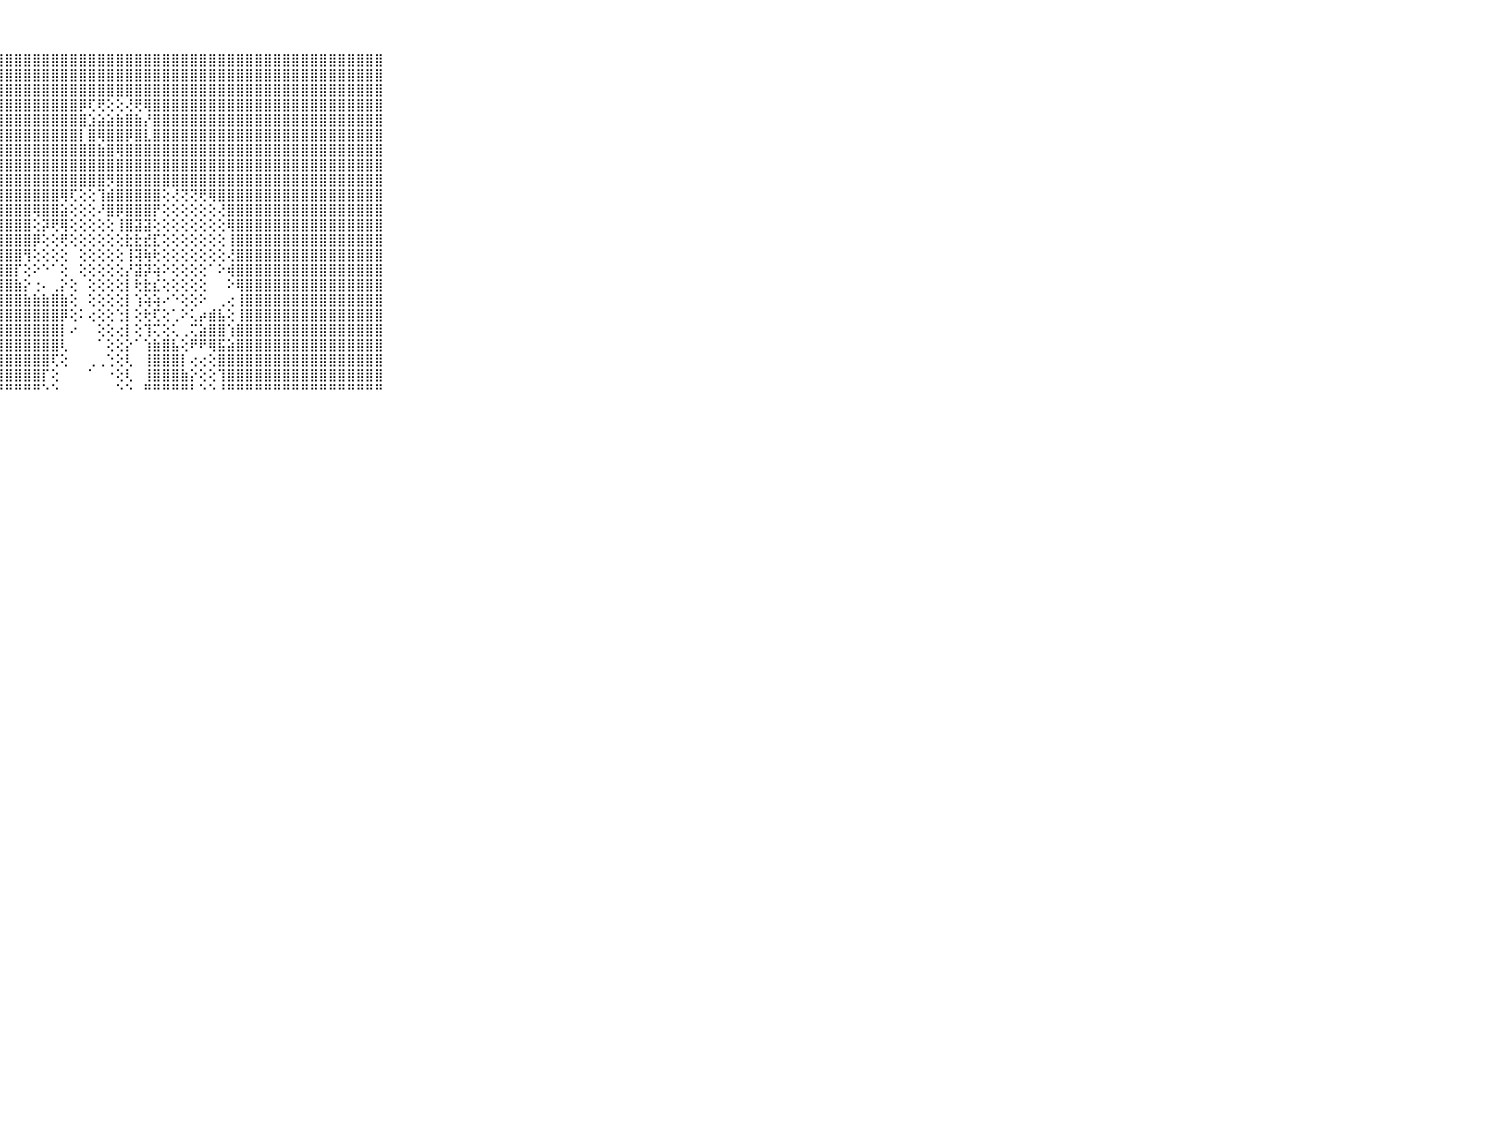

⠀⠀⠀⠀⠀⠀⠀⠀⠀⠀⠀⣿⣿⣿⣿⣿⣿⣿⣿⣿⣿⣿⣿⣿⣿⣿⣿⣿⣿⣿⣿⣿⣿⣿⣿⣿⣿⣿⣿⣿⣿⣿⣿⣿⣿⣿⣿⣿⣿⣿⣿⣿⣿⣿⣿⣿⣿⣿⣿⣿⣿⣿⣿⣿⣿⣿⣿⣿⣿⠀⠀⠀⠀⠀⠀⠀⠀⠀⠀⠀⠀
⠀⠀⠀⠀⠀⠀⠀⠀⠀⠀⠀⣿⣿⣿⣿⣿⣿⣿⣿⣿⣿⣿⣿⣿⣿⣿⣿⣿⣿⣿⣿⣿⣿⣿⣿⣿⣿⣿⣿⣿⣿⣿⣿⣿⣿⣿⣿⣿⣿⣿⣿⣿⣿⣿⣿⣿⣿⣿⣿⣿⣿⣿⣿⣿⣿⣿⣿⣿⣿⠀⠀⠀⠀⠀⠀⠀⠀⠀⠀⠀⠀
⠀⠀⠀⠀⠀⠀⠀⠀⠀⠀⠀⣿⣿⣿⣿⣿⣿⣿⣿⣿⣿⣿⣿⣿⣿⣿⣿⣿⣿⣿⣿⣿⣿⣿⣿⣿⣿⣿⣿⣿⣿⣿⣿⣿⣿⣿⣿⣿⣿⣿⣿⣿⣿⣿⣿⣿⣿⣿⣿⣿⣿⣿⣿⣿⣿⣿⣿⣿⣿⠀⠀⠀⠀⠀⠀⠀⠀⠀⠀⠀⠀
⠀⠀⠀⠀⠀⠀⠀⠀⠀⠀⠀⣿⣿⣿⣿⣿⣿⣿⣿⣿⣿⣿⣿⣿⣿⣿⣿⣿⣿⣿⣿⣿⣿⣿⣿⣿⡿⢏⢟⢕⢕⢜⢟⢿⣿⣿⣿⣿⣿⣿⣿⣿⣿⣿⣿⣿⣿⣿⣿⣿⣿⣿⣿⣿⣿⣿⣿⣿⣿⠀⠀⠀⠀⠀⠀⠀⠀⠀⠀⠀⠀
⠀⠀⠀⠀⠀⠀⠀⠀⠀⠀⠀⣿⣿⣿⣿⣿⣿⣿⣿⣿⣿⣿⣿⣿⣿⣿⣿⣿⣿⣿⣿⣿⣿⣿⣿⣿⣿⣱⣵⣵⣷⣿⣷⡜⣿⣿⣿⣿⣿⣿⣿⣿⣿⣿⣿⣿⣿⣿⣿⣿⣿⣿⣿⣿⣿⣿⣿⣿⣿⠀⠀⠀⠀⠀⠀⠀⠀⠀⠀⠀⠀
⠀⠀⠀⠀⠀⠀⠀⠀⠀⠀⠀⣿⣿⣿⣿⣿⣿⣿⣿⣿⣿⣿⣿⣿⣿⣿⣿⣿⣿⣿⣿⣿⣿⣿⣿⣿⡇⣿⢿⣿⣿⡿⣿⣇⣿⣿⣿⣿⣿⣿⣿⣿⣿⣿⣿⣿⣿⣿⣿⣿⣿⣿⣿⣿⣿⣿⣿⣿⣿⠀⠀⠀⠀⠀⠀⠀⠀⠀⠀⠀⠀
⠀⠀⠀⠀⠀⠀⠀⠀⠀⠀⠀⣿⣿⣿⣿⣿⣿⣿⣿⣿⣿⣿⣿⣿⣿⣿⣿⣿⣿⣿⣿⣿⣿⣿⣿⣿⣿⣿⣷⣿⢿⣿⣿⣿⣿⣿⣿⣿⣿⣿⣿⣿⣿⣿⣿⣿⣿⣿⣿⣿⣿⣿⣿⣿⣿⣿⣿⣿⣿⠀⠀⠀⠀⠀⠀⠀⠀⠀⠀⠀⠀
⠀⠀⠀⠀⠀⠀⠀⠀⠀⠀⠀⣿⣿⣿⣿⣿⣿⣿⣿⣿⣿⣿⣿⣿⣿⣿⣿⣿⣿⣿⣿⣿⣿⣿⣿⣿⣿⣿⣿⣿⣿⣿⣿⣿⣿⣿⣿⣿⣿⣿⣿⣿⣿⣿⣿⣿⣿⣿⣿⣿⣿⣿⣿⣿⣿⣿⣿⣿⣿⠀⠀⠀⠀⠀⠀⠀⠀⠀⠀⠀⠀
⠀⠀⠀⠀⠀⠀⠀⠀⠀⠀⠀⣿⣿⣿⣿⣿⣿⣿⣿⣿⣿⣿⣿⣿⣿⣿⣿⣿⣿⣿⣿⣿⣿⣿⣿⣿⣿⣿⣿⡻⣿⣿⣿⣿⣿⣿⣿⣿⣿⣿⣿⣿⣿⣿⣿⣿⣿⣿⣿⣿⣿⣿⣿⣿⣿⣿⣿⣿⣿⠀⠀⠀⠀⠀⠀⠀⠀⠀⠀⠀⠀
⠀⠀⠀⠀⠀⠀⠀⠀⠀⠀⠀⣿⣿⣿⣿⣿⣿⣿⣿⣿⣿⣿⣿⣿⣿⣿⣿⣿⣿⣿⣿⣿⣿⣿⢿⢏⢕⢕⢹⣾⣿⣿⣿⣿⣿⢕⢜⢝⢝⢟⢿⣿⣿⣿⣿⣿⣿⣿⣿⣿⣿⣿⣿⣿⣿⣿⣿⣿⣿⠀⠀⠀⠀⠀⠀⠀⠀⠀⠀⠀⠀
⠀⠀⠀⠀⠀⠀⠀⠀⠀⠀⠀⣿⣿⣿⣿⣿⣿⣿⣿⣿⣿⣿⣿⣿⣿⣿⣿⣿⣿⣿⣿⢿⣿⣿⣵⢕⢕⢕⠜⣿⡿⣿⣿⣿⡟⢕⢕⢕⢕⢕⢕⢜⣿⣿⣿⣿⣿⣿⣿⣿⣿⣿⣿⣿⣿⣿⣿⣿⣿⠀⠀⠀⠀⠀⠀⠀⠀⠀⠀⠀⠀
⠀⠀⠀⠀⠀⠀⠀⠀⠀⠀⠀⣿⣿⣿⣿⣿⣿⣿⣿⣿⣿⣿⣿⣿⣿⣿⣿⣿⣿⣿⣿⢕⡽⢟⢿⢕⢕⢕⢕⢕⢸⣿⣽⣽⢕⢕⢕⢕⢕⢕⢕⢕⢿⣿⣿⣿⣿⣿⣿⣿⣿⣿⣿⣿⣿⣿⣿⣿⣿⠀⠀⠀⠀⠀⠀⠀⠀⠀⠀⠀⠀
⠀⠀⠀⠀⠀⠀⠀⠀⠀⠀⠀⣿⣿⣿⣿⣿⣿⣿⣿⣿⣿⣿⣿⣿⣿⣿⣿⣿⣿⣿⣿⡿⢕⢕⢟⢕⢕⢕⢕⢕⢕⣗⣗⣞⣏⢕⢕⢕⢕⢕⢕⢕⢸⣿⣿⣿⣿⣿⣿⣿⣿⣿⣿⣿⣿⣿⣿⣿⣿⠀⠀⠀⠀⠀⠀⠀⠀⠀⠀⠀⠀
⠀⠀⠀⠀⠀⠀⠀⠀⠀⠀⠀⣿⣿⣿⣿⣿⣿⣿⣿⣿⣿⣿⣿⣿⣿⣿⣿⣿⣿⣿⢻⢕⢕⢕⢕⠀⢕⢕⢕⢕⢕⢸⢽⢷⢗⢕⢕⢕⢕⢕⢕⢕⢜⣿⣿⣿⣿⣿⣿⣿⣿⣿⣿⣿⣿⣿⣿⣿⣿⠀⠀⠀⠀⠀⠀⠀⠀⠀⠀⠀⠀
⠀⠀⠀⠀⠀⠀⠀⠀⠀⠀⠀⣿⣿⣿⣿⣿⣿⣿⣿⣿⣿⣿⣿⣿⣿⣿⣿⣿⣿⡏⢕⠕⠑⠁⢕⠀⢕⢕⢕⢕⢕⡜⣽⡽⢵⠕⢕⢕⢕⢕⠁⠕⢾⣿⣿⣿⣿⣿⣿⣿⣿⣿⣿⣿⣿⣿⣿⣿⣿⠀⠀⠀⠀⠀⠀⠀⠀⠀⠀⠀⠀
⠀⠀⠀⠀⠀⠀⠀⠀⠀⠀⠀⣿⣿⣿⣿⣿⣿⣿⣿⣿⣿⣿⣿⣿⣿⣿⣿⣿⣿⣷⡕⢐⠄⢀⡕⢕⠀⢕⢕⢕⢕⡇⢗⣗⣎⢕⢕⢕⢕⢕⠀⠀⠕⢿⣿⣿⣿⣿⣿⣿⣿⣿⣿⣿⣿⣿⣿⣿⣿⠀⠀⠀⠀⠀⠀⠀⠀⠀⠀⠀⠀
⠀⠀⠀⠀⠀⠀⠀⠀⠀⠀⠀⣿⣿⣿⣿⣿⣿⣿⣿⣿⣿⣿⣿⣿⣿⣿⣿⣿⣿⣿⣷⣷⣷⣿⣷⢕⠀⢕⢕⢕⢕⡇⢱⢵⢵⠔⠑⢕⢕⠕⠀⢀⢔⢸⣿⣿⣿⣿⣿⣿⣿⣿⣿⣿⣿⣿⣿⣿⣿⠀⠀⠀⠀⠀⠀⠀⠀⠀⠀⠀⠀
⠀⠀⠀⠀⠀⠀⠀⠀⠀⠀⠀⣿⣿⣿⣿⣿⣿⣿⣿⣿⣿⣿⣿⣿⣿⣿⣿⣿⣿⣿⣿⣿⣿⣿⡿⢕⠅⢔⢕⢕⢑⡇⢕⢗⢏⢕⢁⠕⢅⡴⣾⣧⢕⢸⣿⣿⣿⣿⣿⣿⣿⣿⣿⣿⣿⣿⣿⣿⣿⠀⠀⠀⠀⠀⠀⠀⠀⠀⠀⠀⠀
⠀⠀⠀⠀⠀⠀⠀⠀⠀⠀⠀⣿⣿⣿⣿⣿⣿⣿⣿⣿⣿⣿⣿⣿⣿⣿⣿⣿⣿⣿⣿⣿⣿⣿⡇⠔⠀⠀⢕⢕⢔⡇⢕⢹⢍⢕⢅⢀⢍⣵⣿⣿⢱⣿⣿⣿⣿⣿⣿⣿⣿⣿⣿⣿⣿⣿⣿⣿⣿⠀⠀⠀⠀⠀⠀⠀⠀⠀⠀⠀⠀
⠀⠀⠀⠀⠀⠀⠀⠀⠀⠀⠀⣿⣿⣿⣿⣿⣿⣿⣿⣿⣿⣿⣿⣿⣿⣿⣿⣿⣿⣿⣿⣿⣿⣿⢇⠀⠀⠀⠁⢕⢕⡕⠁⢱⣷⣿⣧⢕⠟⠟⢿⣯⣵⣿⣿⣿⣿⣿⣿⣿⣿⣿⣿⣿⣿⣿⣿⣿⣿⠀⠀⠀⠀⠀⠀⠀⠀⠀⠀⠀⠀
⠀⠀⠀⠀⠀⠀⠀⠀⠀⠀⠀⣿⣿⣿⣿⣿⣿⣿⣿⣿⣿⣿⣿⣿⣿⣿⣿⣿⣿⣿⣿⣿⣿⢏⢕⠀⠀⢀⢀⢑⢕⢇⠀⢸⣿⣿⣿⡇⢔⢔⢕⣿⣿⣿⣿⣿⣿⣿⣿⣿⣿⣿⣿⣿⣿⣿⣿⣿⣿⠀⠀⠀⠀⠀⠀⠀⠀⠀⠀⠀⠀
⠀⠀⠀⠀⠀⠀⠀⠀⠀⠀⠀⣿⣿⣿⣿⣿⣿⣿⣿⣿⣿⣿⣿⣿⣿⣿⣿⣿⣿⣿⣿⣿⡏⢕⠀⠀⠀⠁⠀⠐⢕⢇⠀⢸⣿⣿⣿⣷⡕⢕⢕⢹⣿⣿⣿⣿⣿⣿⣿⣿⣿⣿⣿⣿⣿⣿⣿⣿⣿⠀⠀⠀⠀⠀⠀⠀⠀⠀⠀⠀⠀
⠀⠀⠀⠀⠀⠀⠀⠀⠀⠀⠀⠛⠛⠛⠛⠛⠛⠛⠛⠛⠛⠛⠛⠛⠛⠛⠛⠛⠛⠛⠛⠛⠑⠑⠀⠀⠀⠀⠀⠀⠑⠑⠀⠛⠛⠛⠛⠛⠃⠑⠑⠘⠛⠛⠛⠛⠛⠛⠛⠛⠛⠛⠛⠛⠛⠛⠛⠛⠛⠀⠀⠀⠀⠀⠀⠀⠀⠀⠀⠀⠀